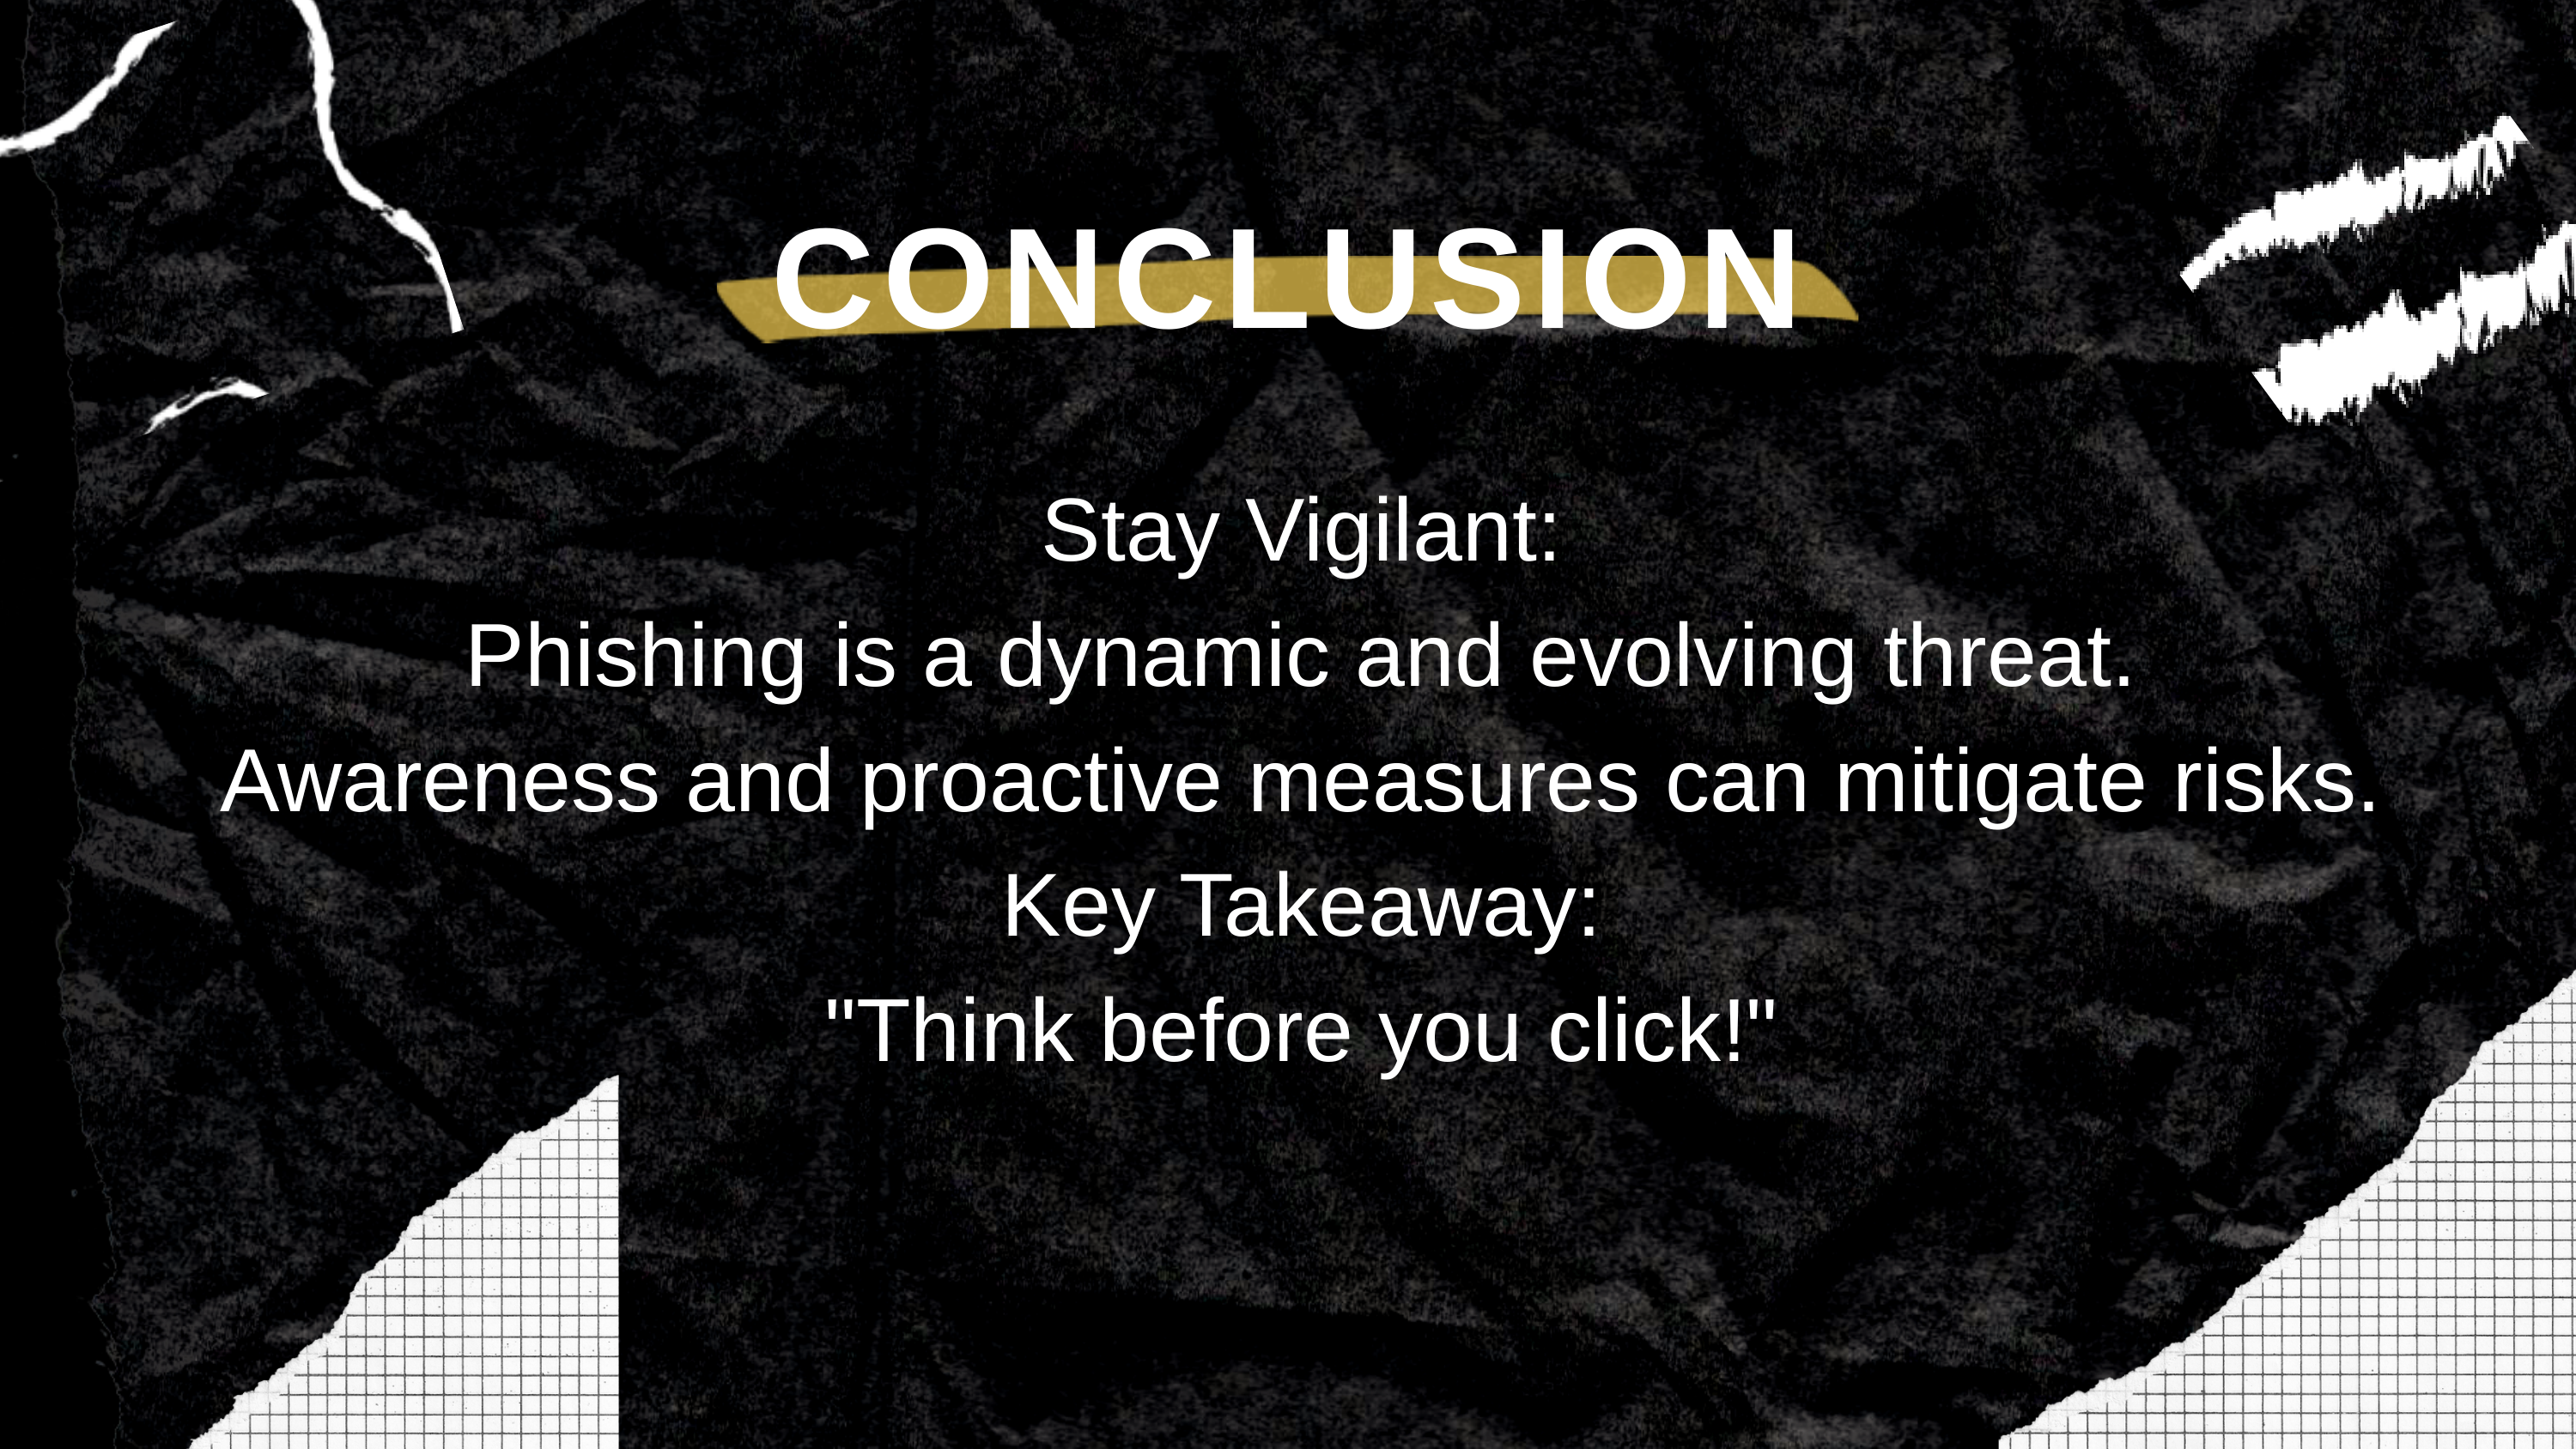

CONCLUSION

Stay Vigilant:
Phishing is a dynamic and evolving threat.
Awareness and proactive measures can mitigate risks.
Key Takeaway:
"Think before you click!"